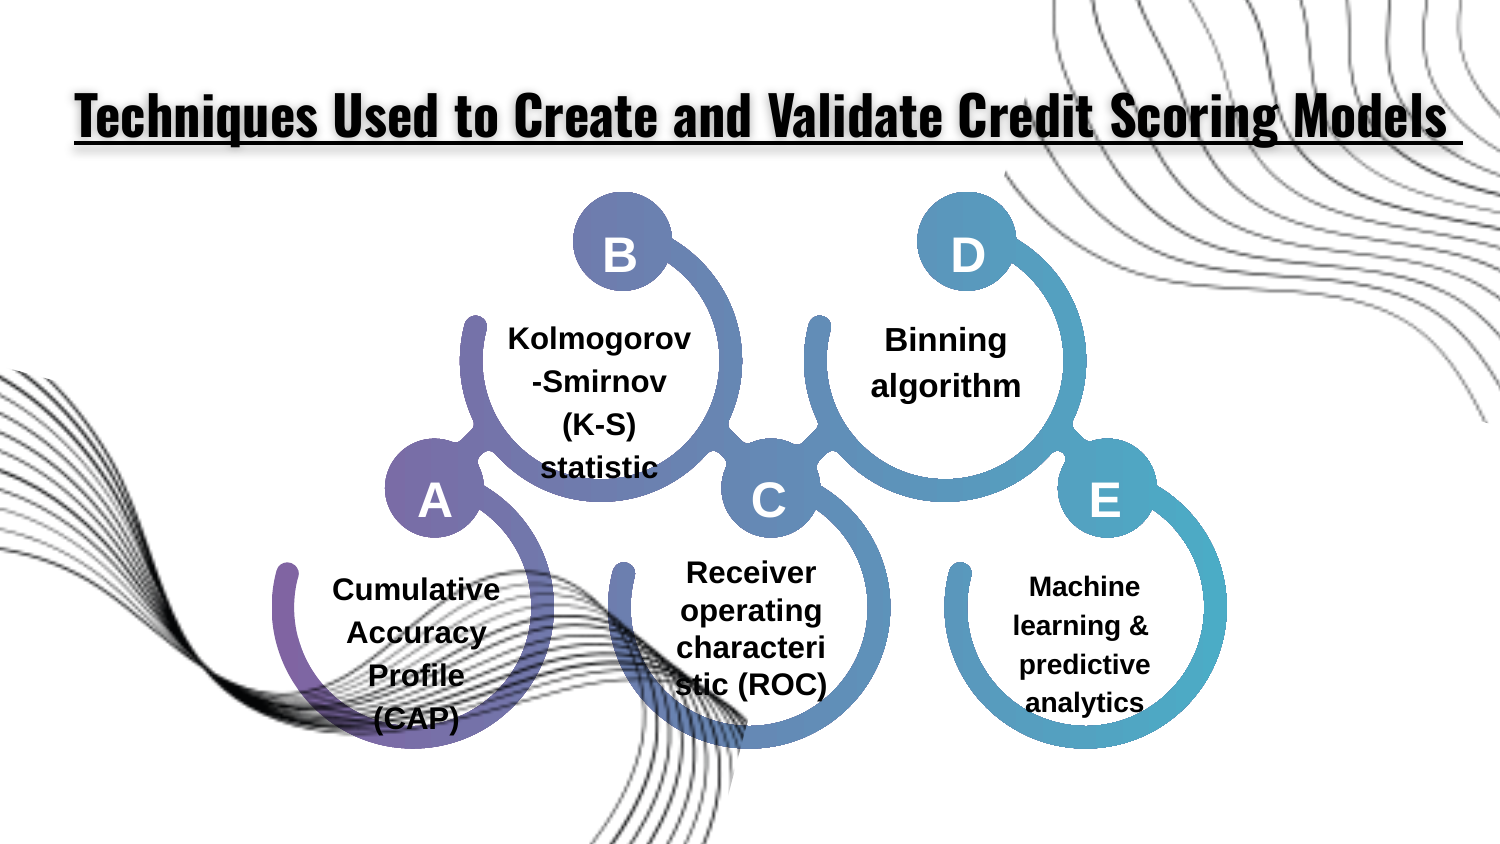

Techniques Used to Create and Validate Credit Scoring Models

B
D
Kolmogorov-Smirnov (K-S) statistic
Binning algorithm

A
C
E
Cumulative Accuracy Profile (CAP)

Receiver operating characteristic (ROC)

Machine learning &  predictive analytics